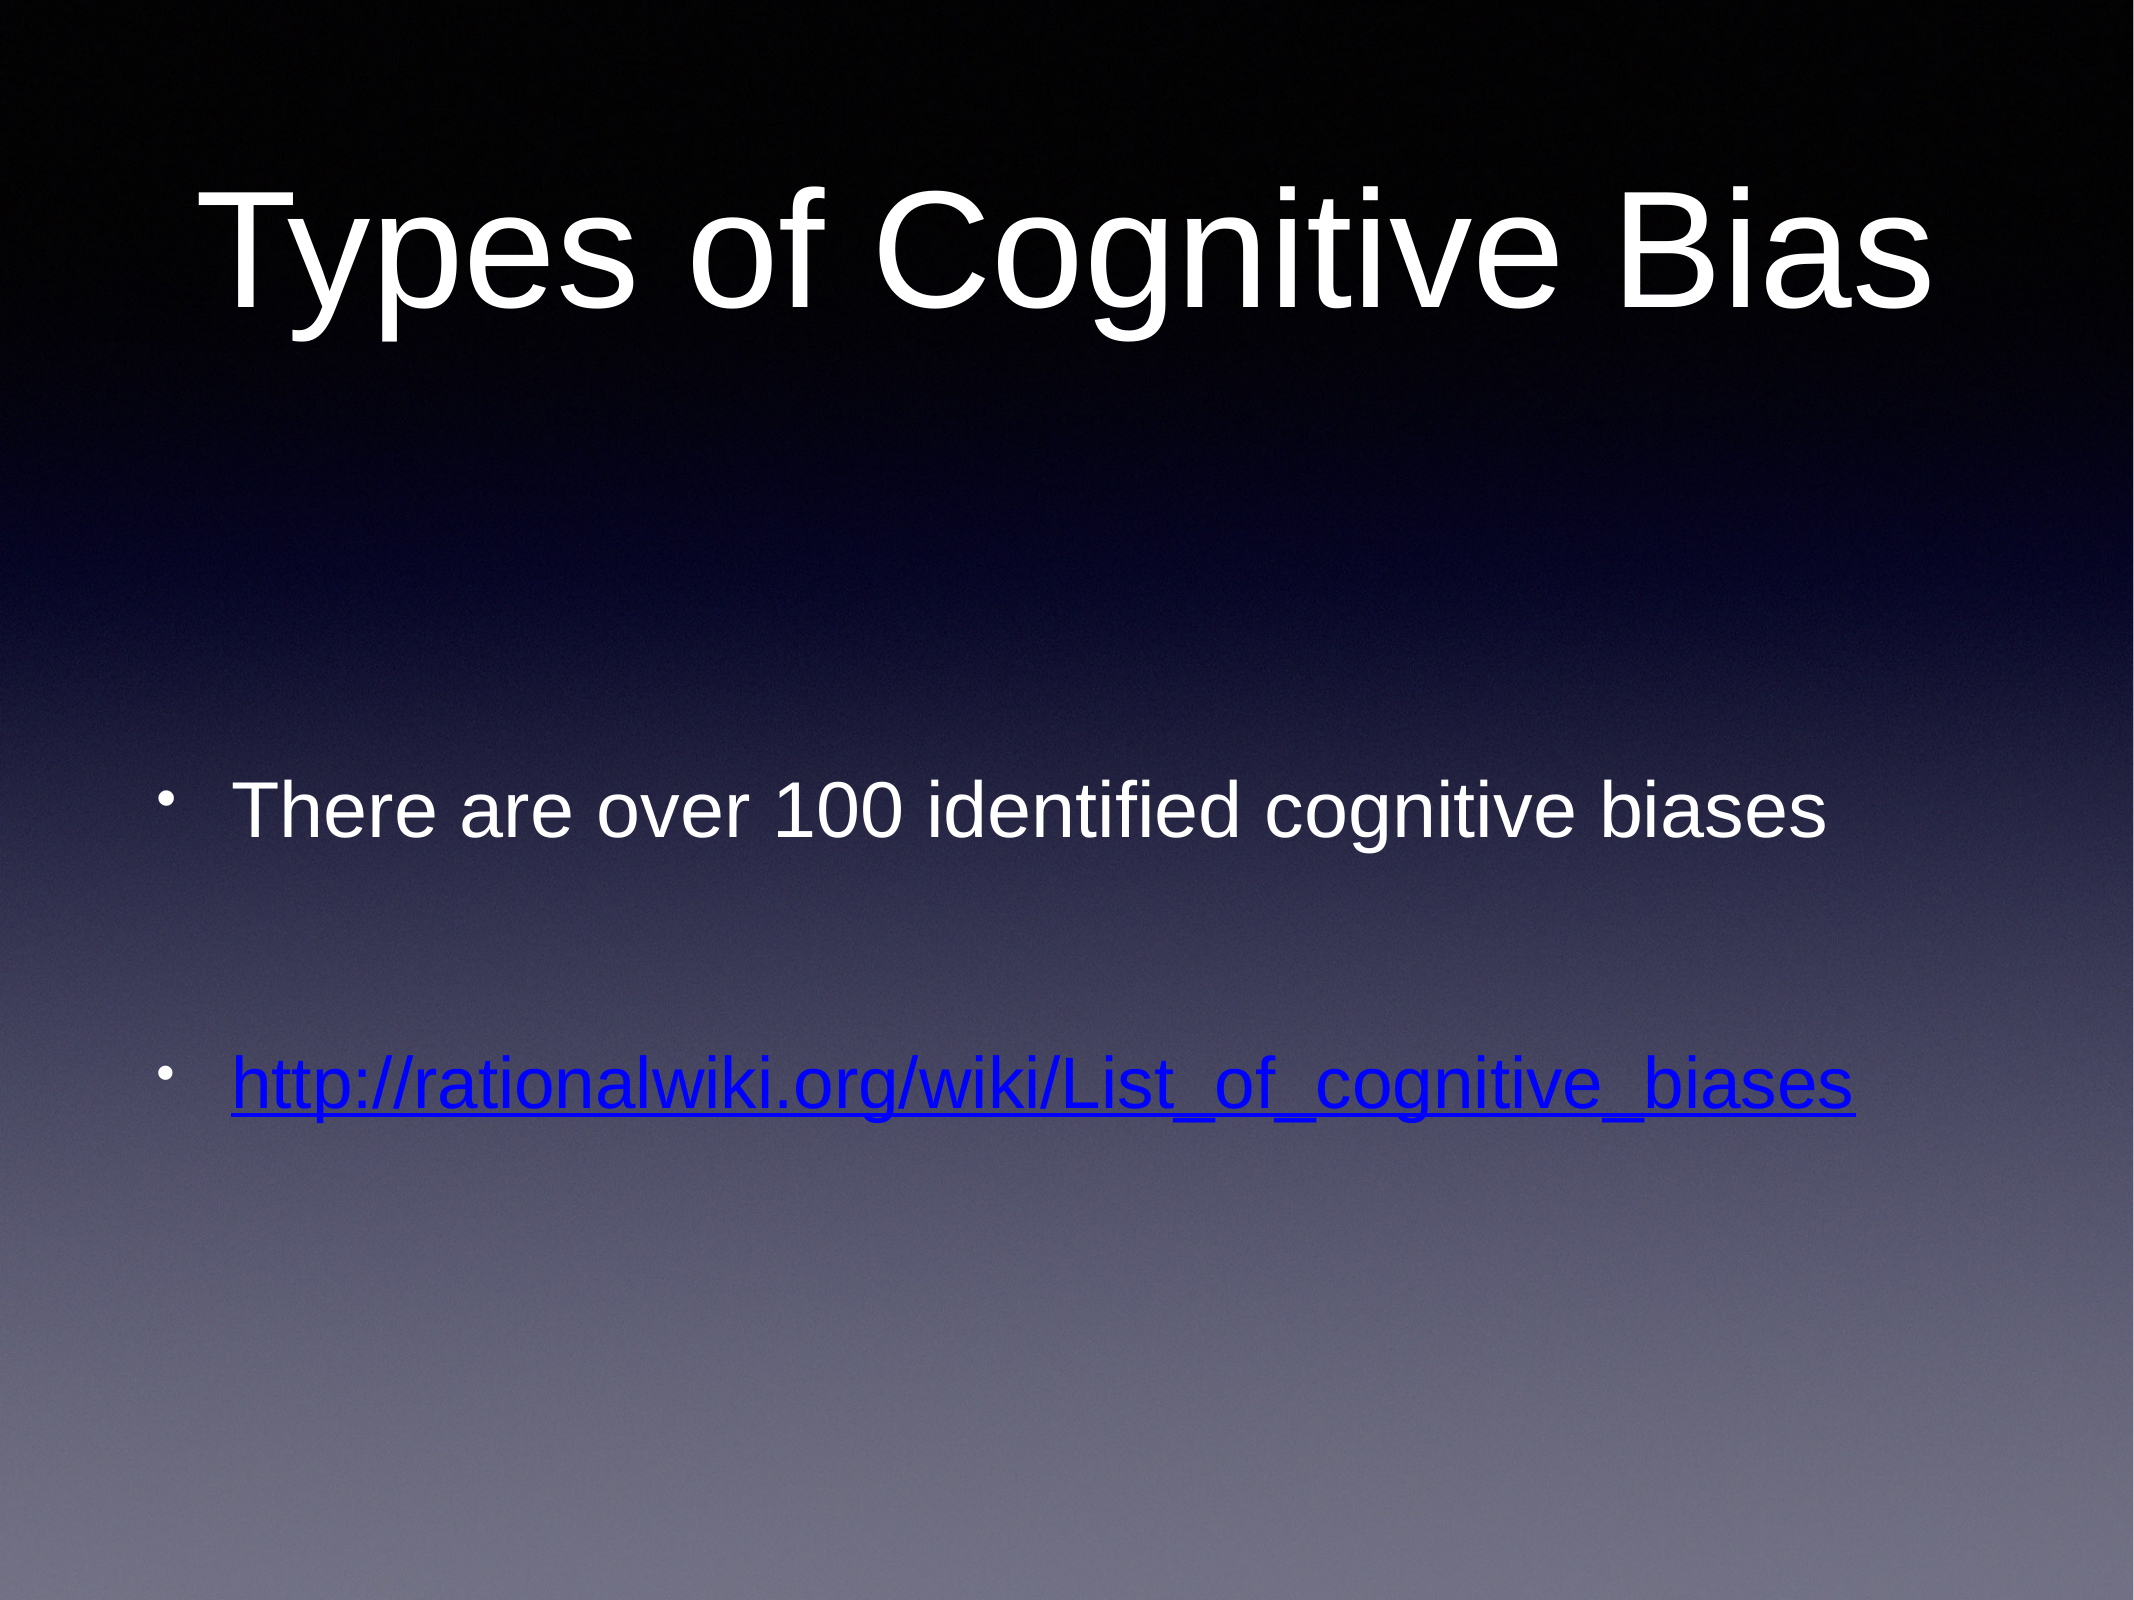

# Types of Cognitive Bias
There are over 100 identified cognitive biases
http://rationalwiki.org/wiki/List_of_cognitive_biases